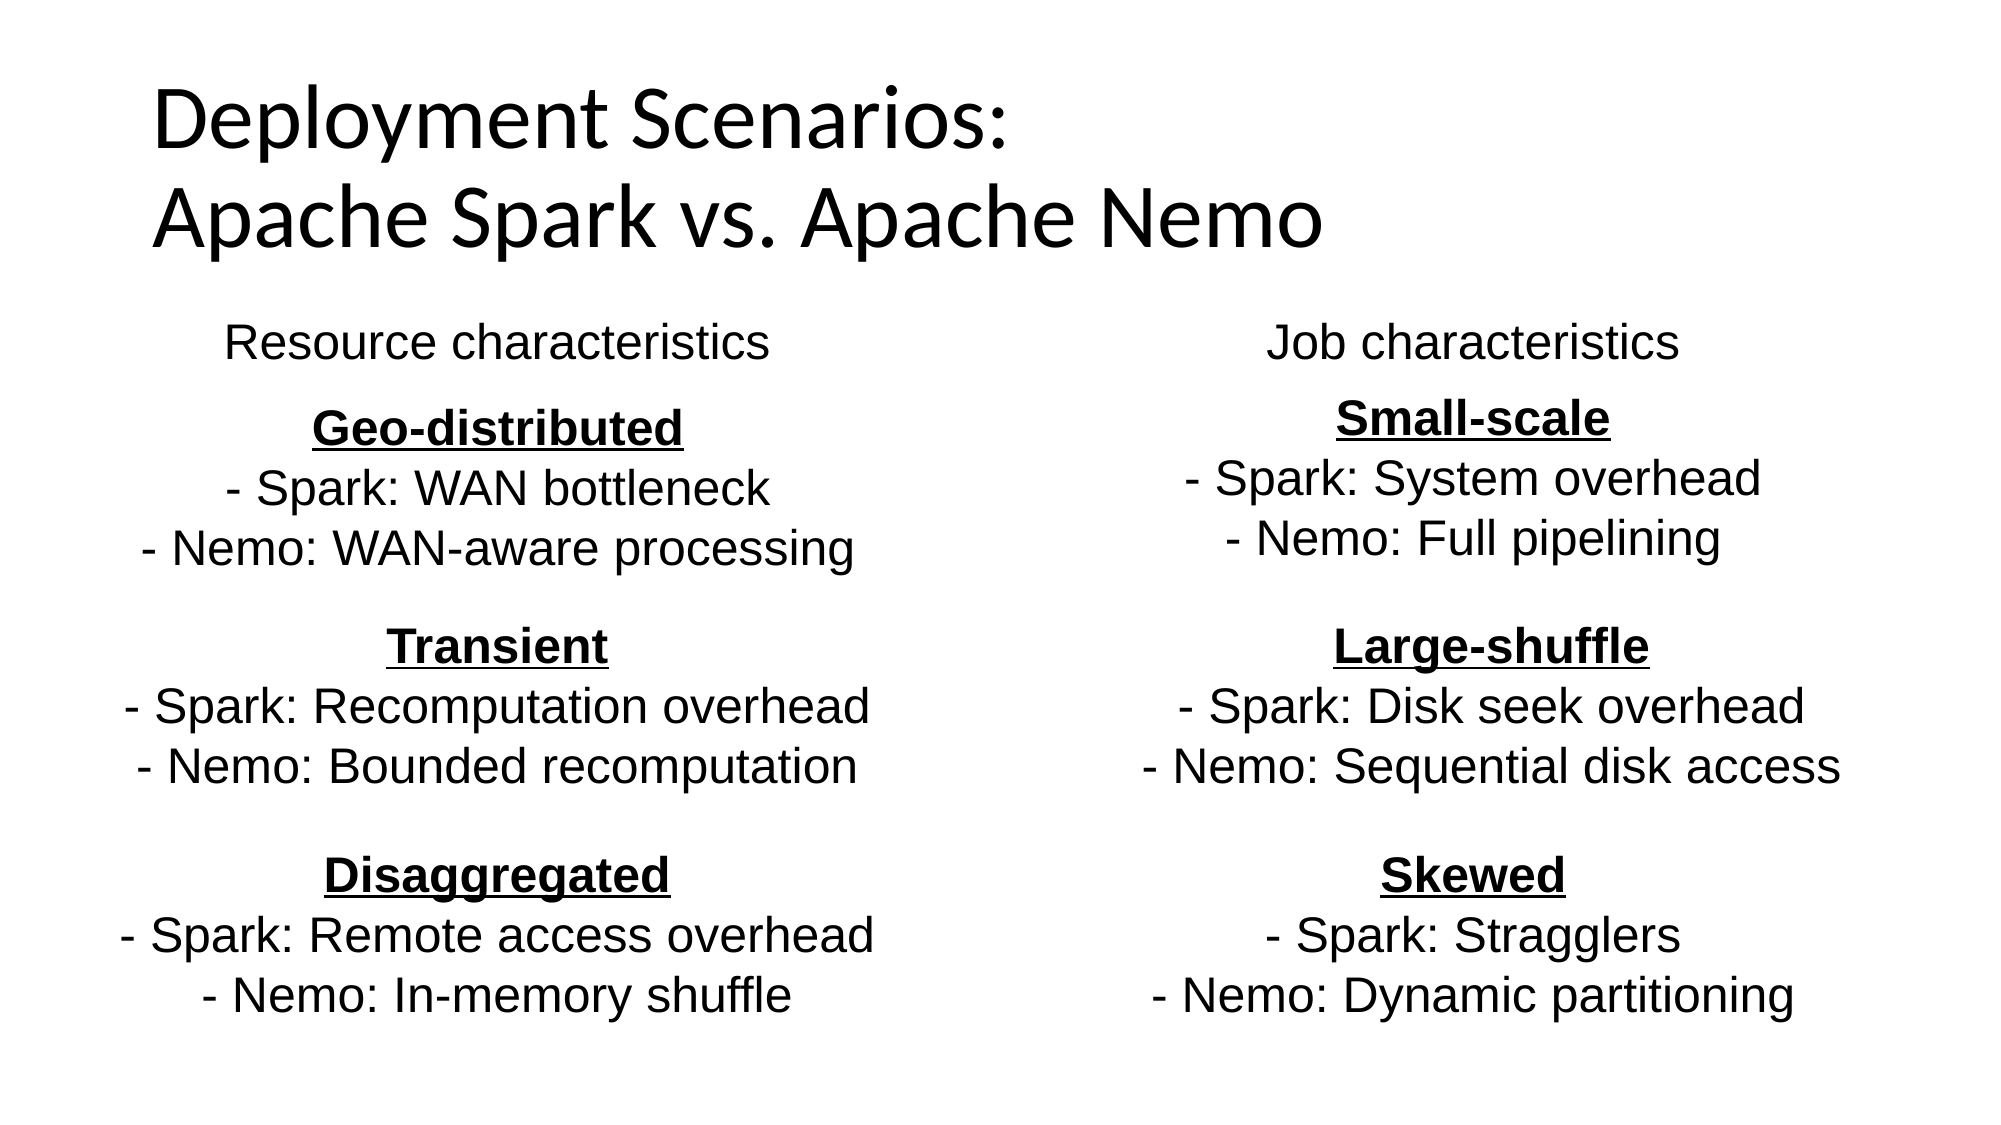

# Deployment Scenarios: Apache Spark vs. Apache Nemo
Resource characteristics
Job characteristics
Small-scale
- Spark: System overhead
- Nemo: Full pipelining
Geo-distributed
- Spark: WAN bottleneck
- Nemo: WAN-aware processing

Transient
- Spark: Recomputation overhead
- Nemo: Bounded recomputation
Large-shuffle
- Spark: Disk seek overhead
- Nemo: Sequential disk access
Disaggregated
- Spark: Remote access overhead
- Nemo: In-memory shuffle
Skewed
- Spark: Stragglers
- Nemo: Dynamic partitioning